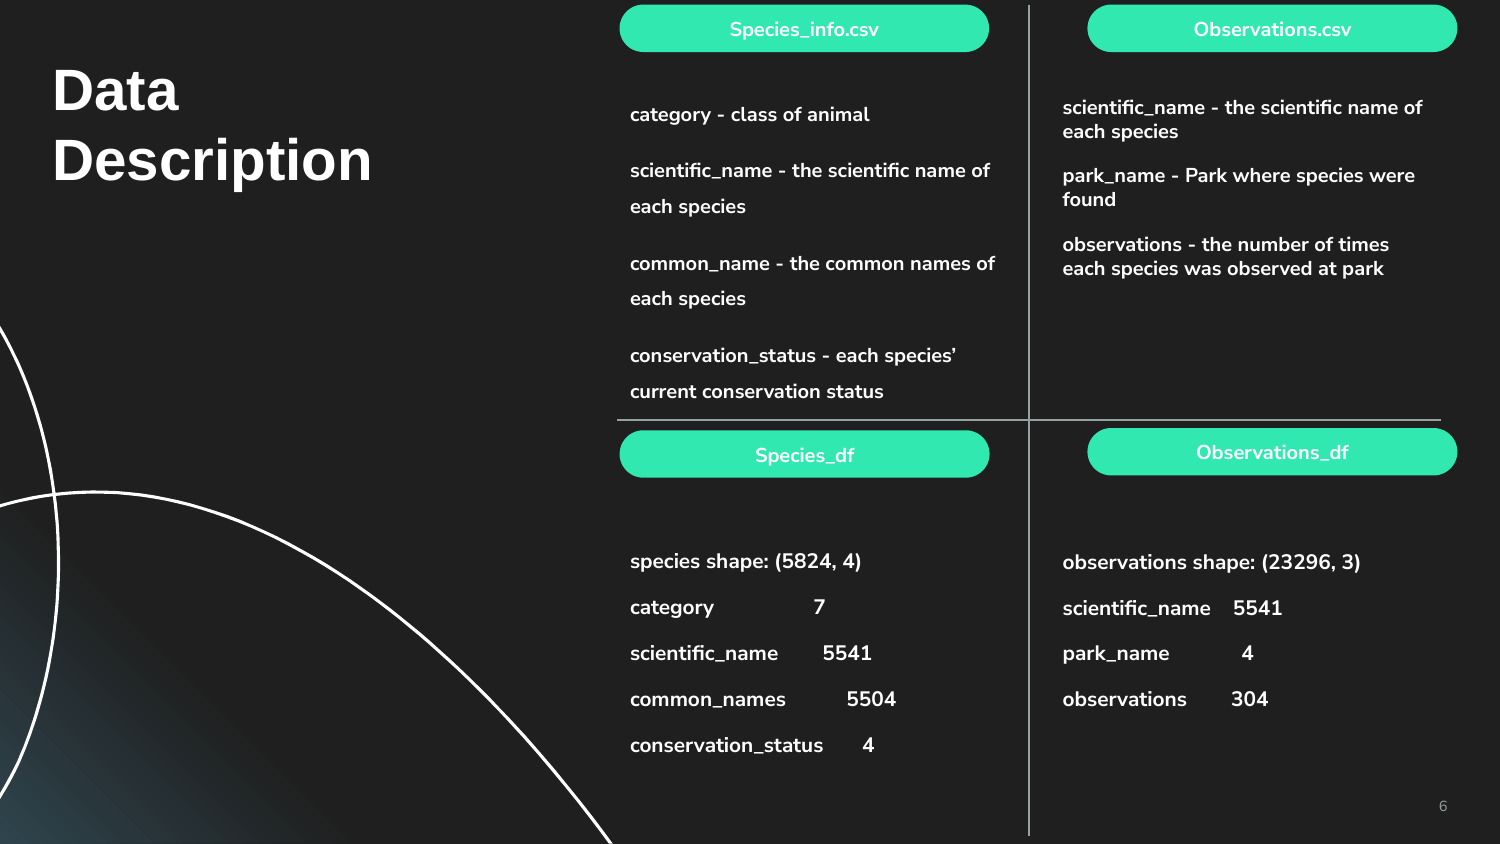

Species_info.csv
Observations.csv
category - class of animal
scientific_name - the scientific name of each species
common_name - the common names of each species
conservation_status - each species’ current conservation status

scientific_name - the scientific name of each species
park_name - Park where species were found
observations - the number of times each species was observed at park

Observations_df
Species_df
species shape: (5824, 4)
category                  7
scientific_name        5541
common_names           5504
conservation_status       4

observations shape: (23296, 3)
scientific_name    5541
park_name             4
observations        304

# Data Description